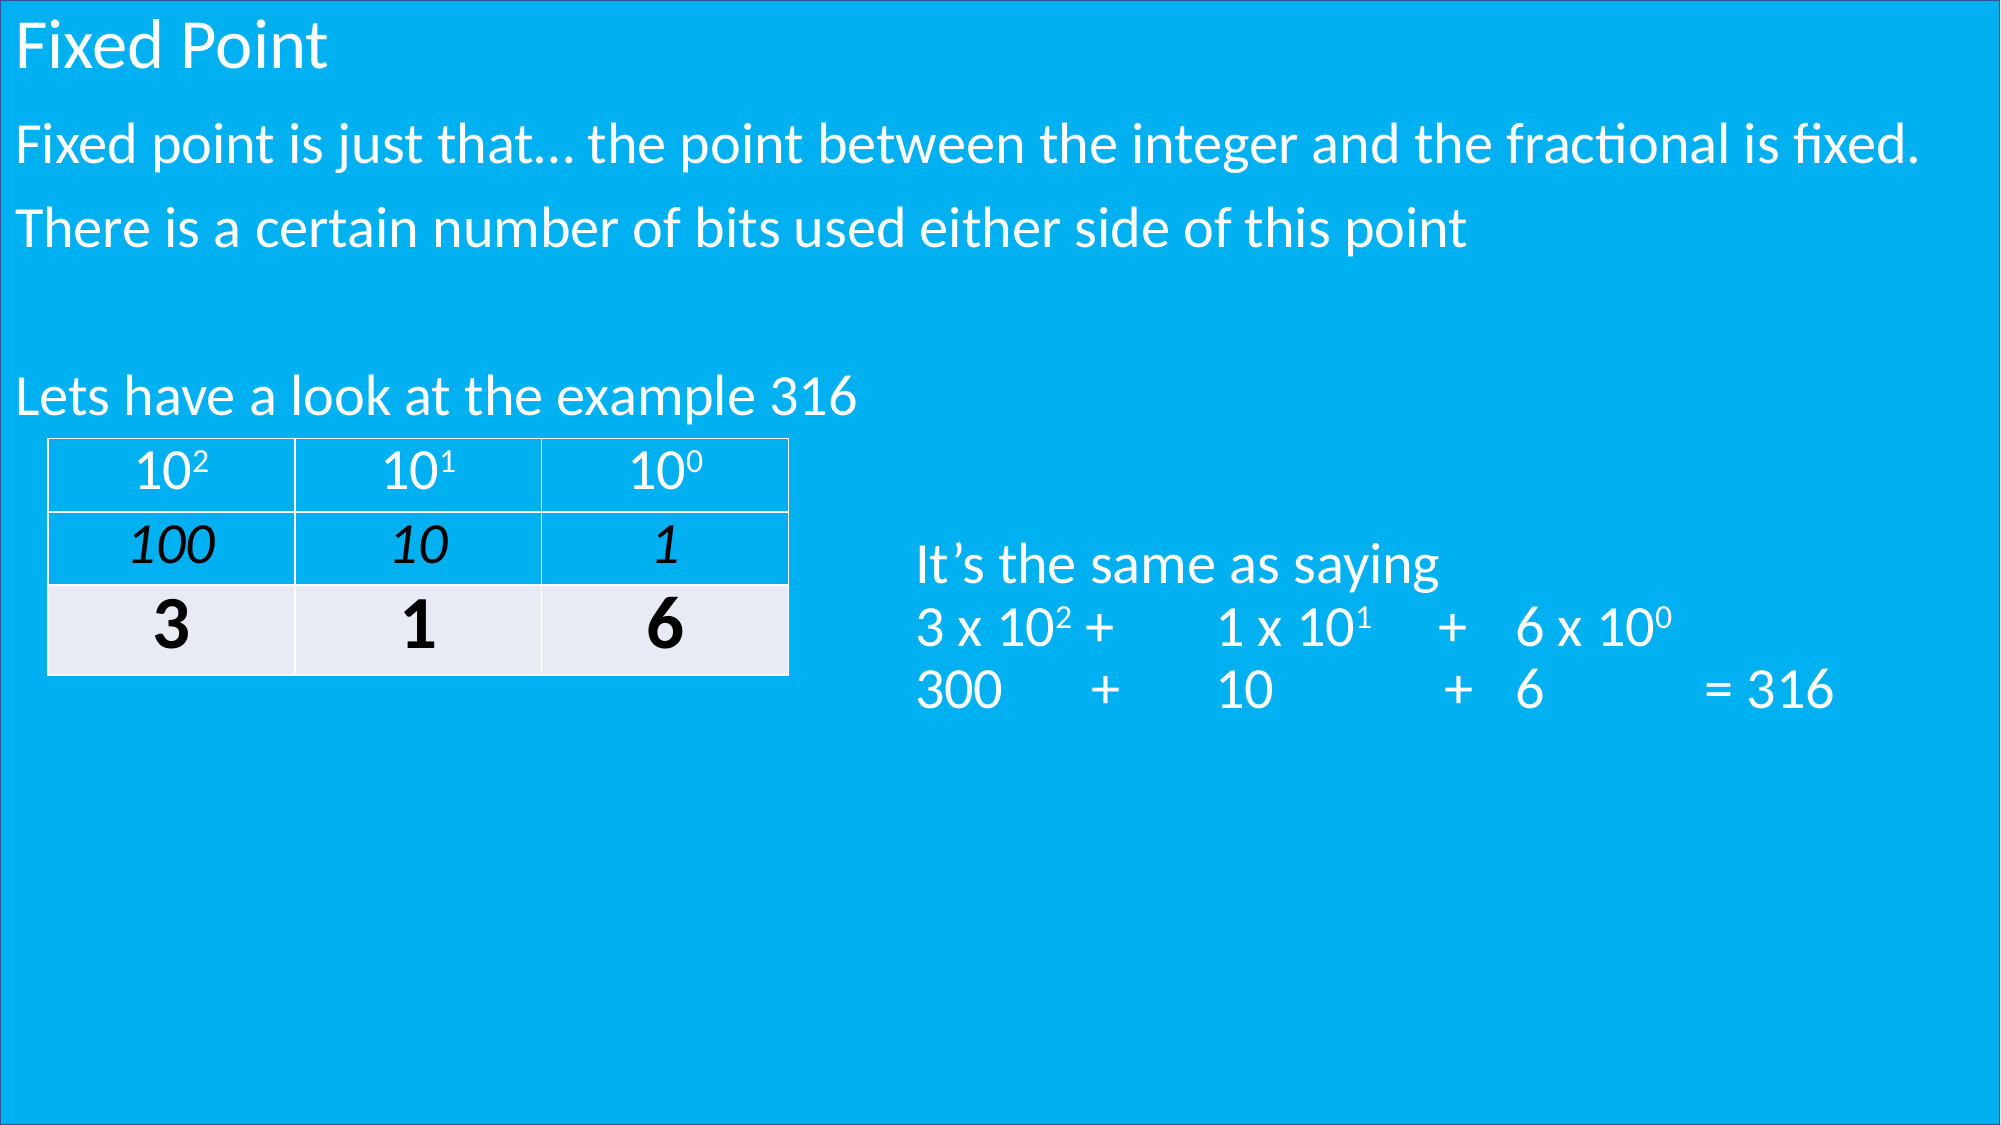

# Fixed Point
Fixed point is just that… the point between the integer and the fractional is fixed.
There is a certain number of bits used either side of this point

Lets have a look at the example 316

 						It’s the same as saying
						3 x 102 + 	1 x 101     + 	6 x 100
						300 	  + 	10 	      + 	6 	   = 316

| 102 | 101 | 100 |
| --- | --- | --- |
| 100 | 10 | 1 |
| 3 | 1 | 6 |